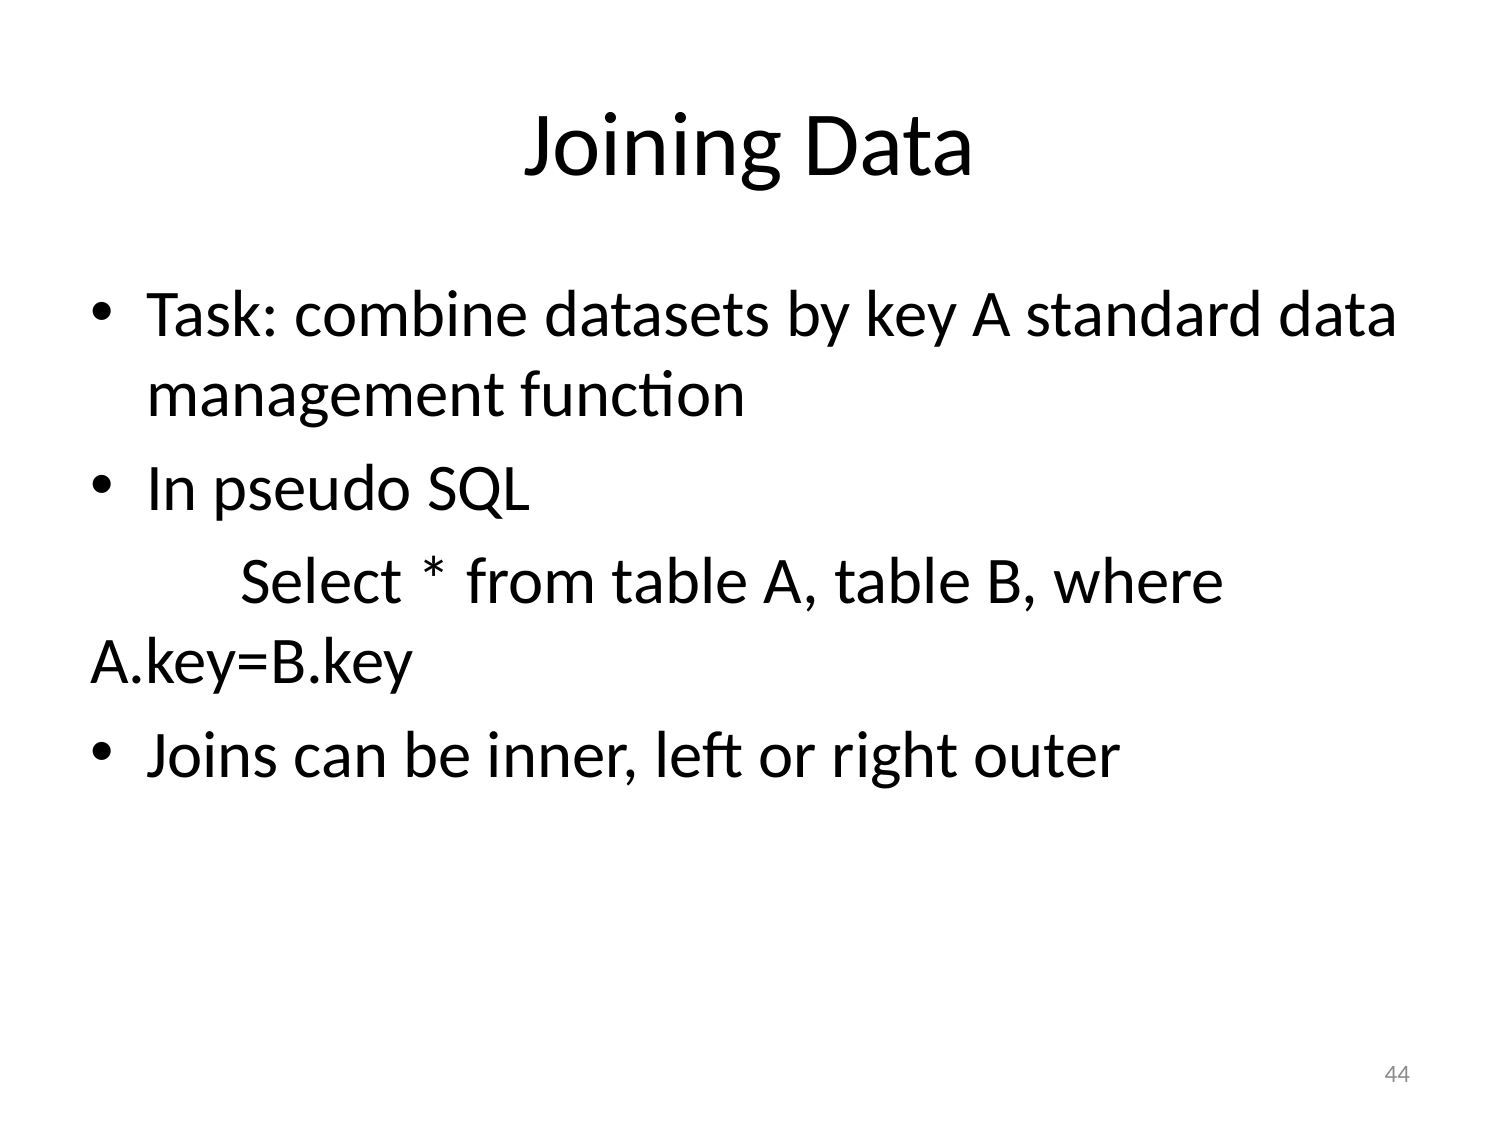

# Joining Data
Task: combine datasets by key A standard data management function
In pseudo SQL
	Select * from table A, table B, where 	A.key=B.key
Joins can be inner, left or right outer

44